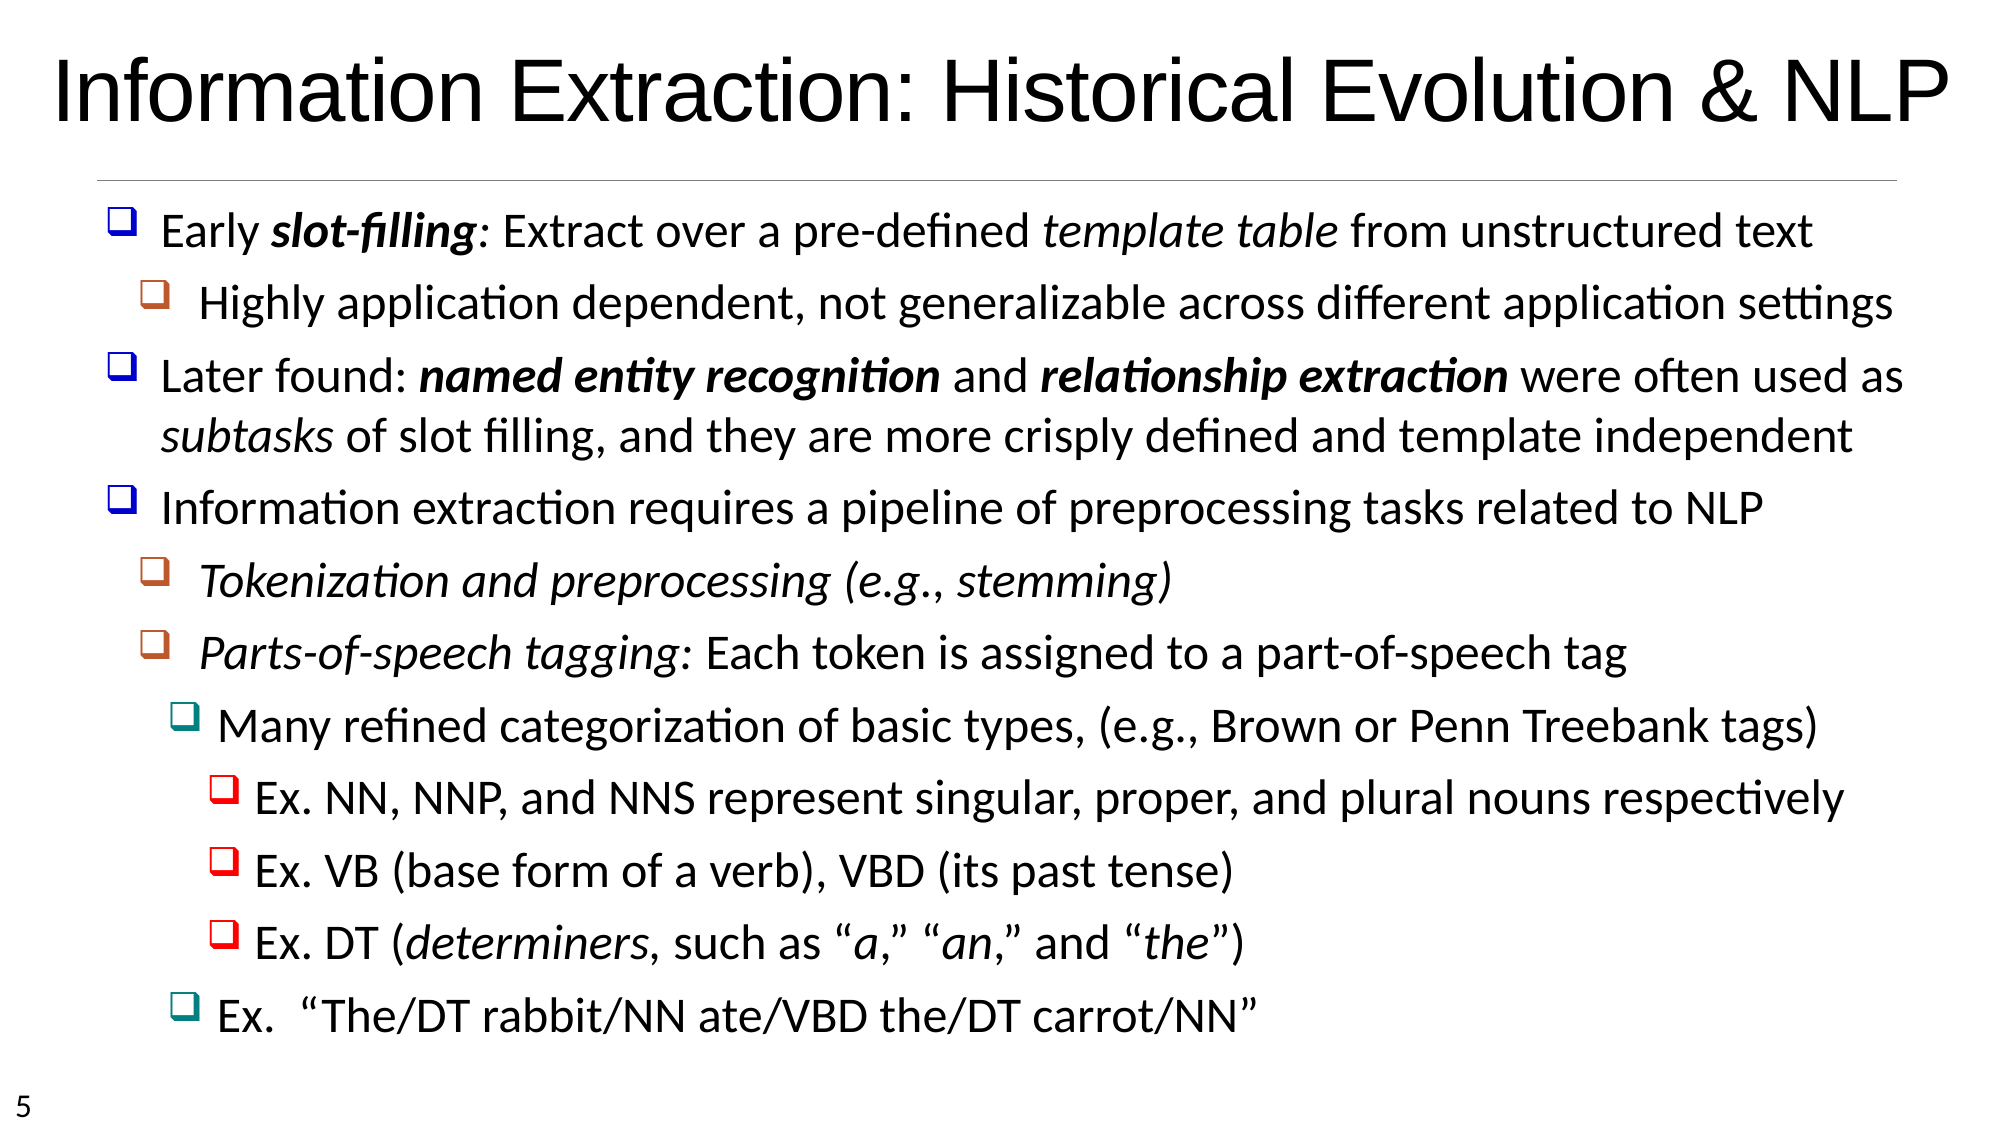

# Information Extraction: Historical Evolution & NLP
Early slot-filling: Extract over a pre-defined template table from unstructured text
Highly application dependent, not generalizable across different application settings
Later found: named entity recognition and relationship extraction were often used as subtasks of slot filling, and they are more crisply defined and template independent
Information extraction requires a pipeline of preprocessing tasks related to NLP
Tokenization and preprocessing (e.g., stemming)
Parts-of-speech tagging: Each token is assigned to a part-of-speech tag
Many refined categorization of basic types, (e.g., Brown or Penn Treebank tags)
Ex. NN, NNP, and NNS represent singular, proper, and plural nouns respectively
Ex. VB (base form of a verb), VBD (its past tense)
Ex. DT (determiners, such as “a,” “an,” and “the”)
Ex.  “The/DT rabbit/NN ate/VBD the/DT carrot/NN”